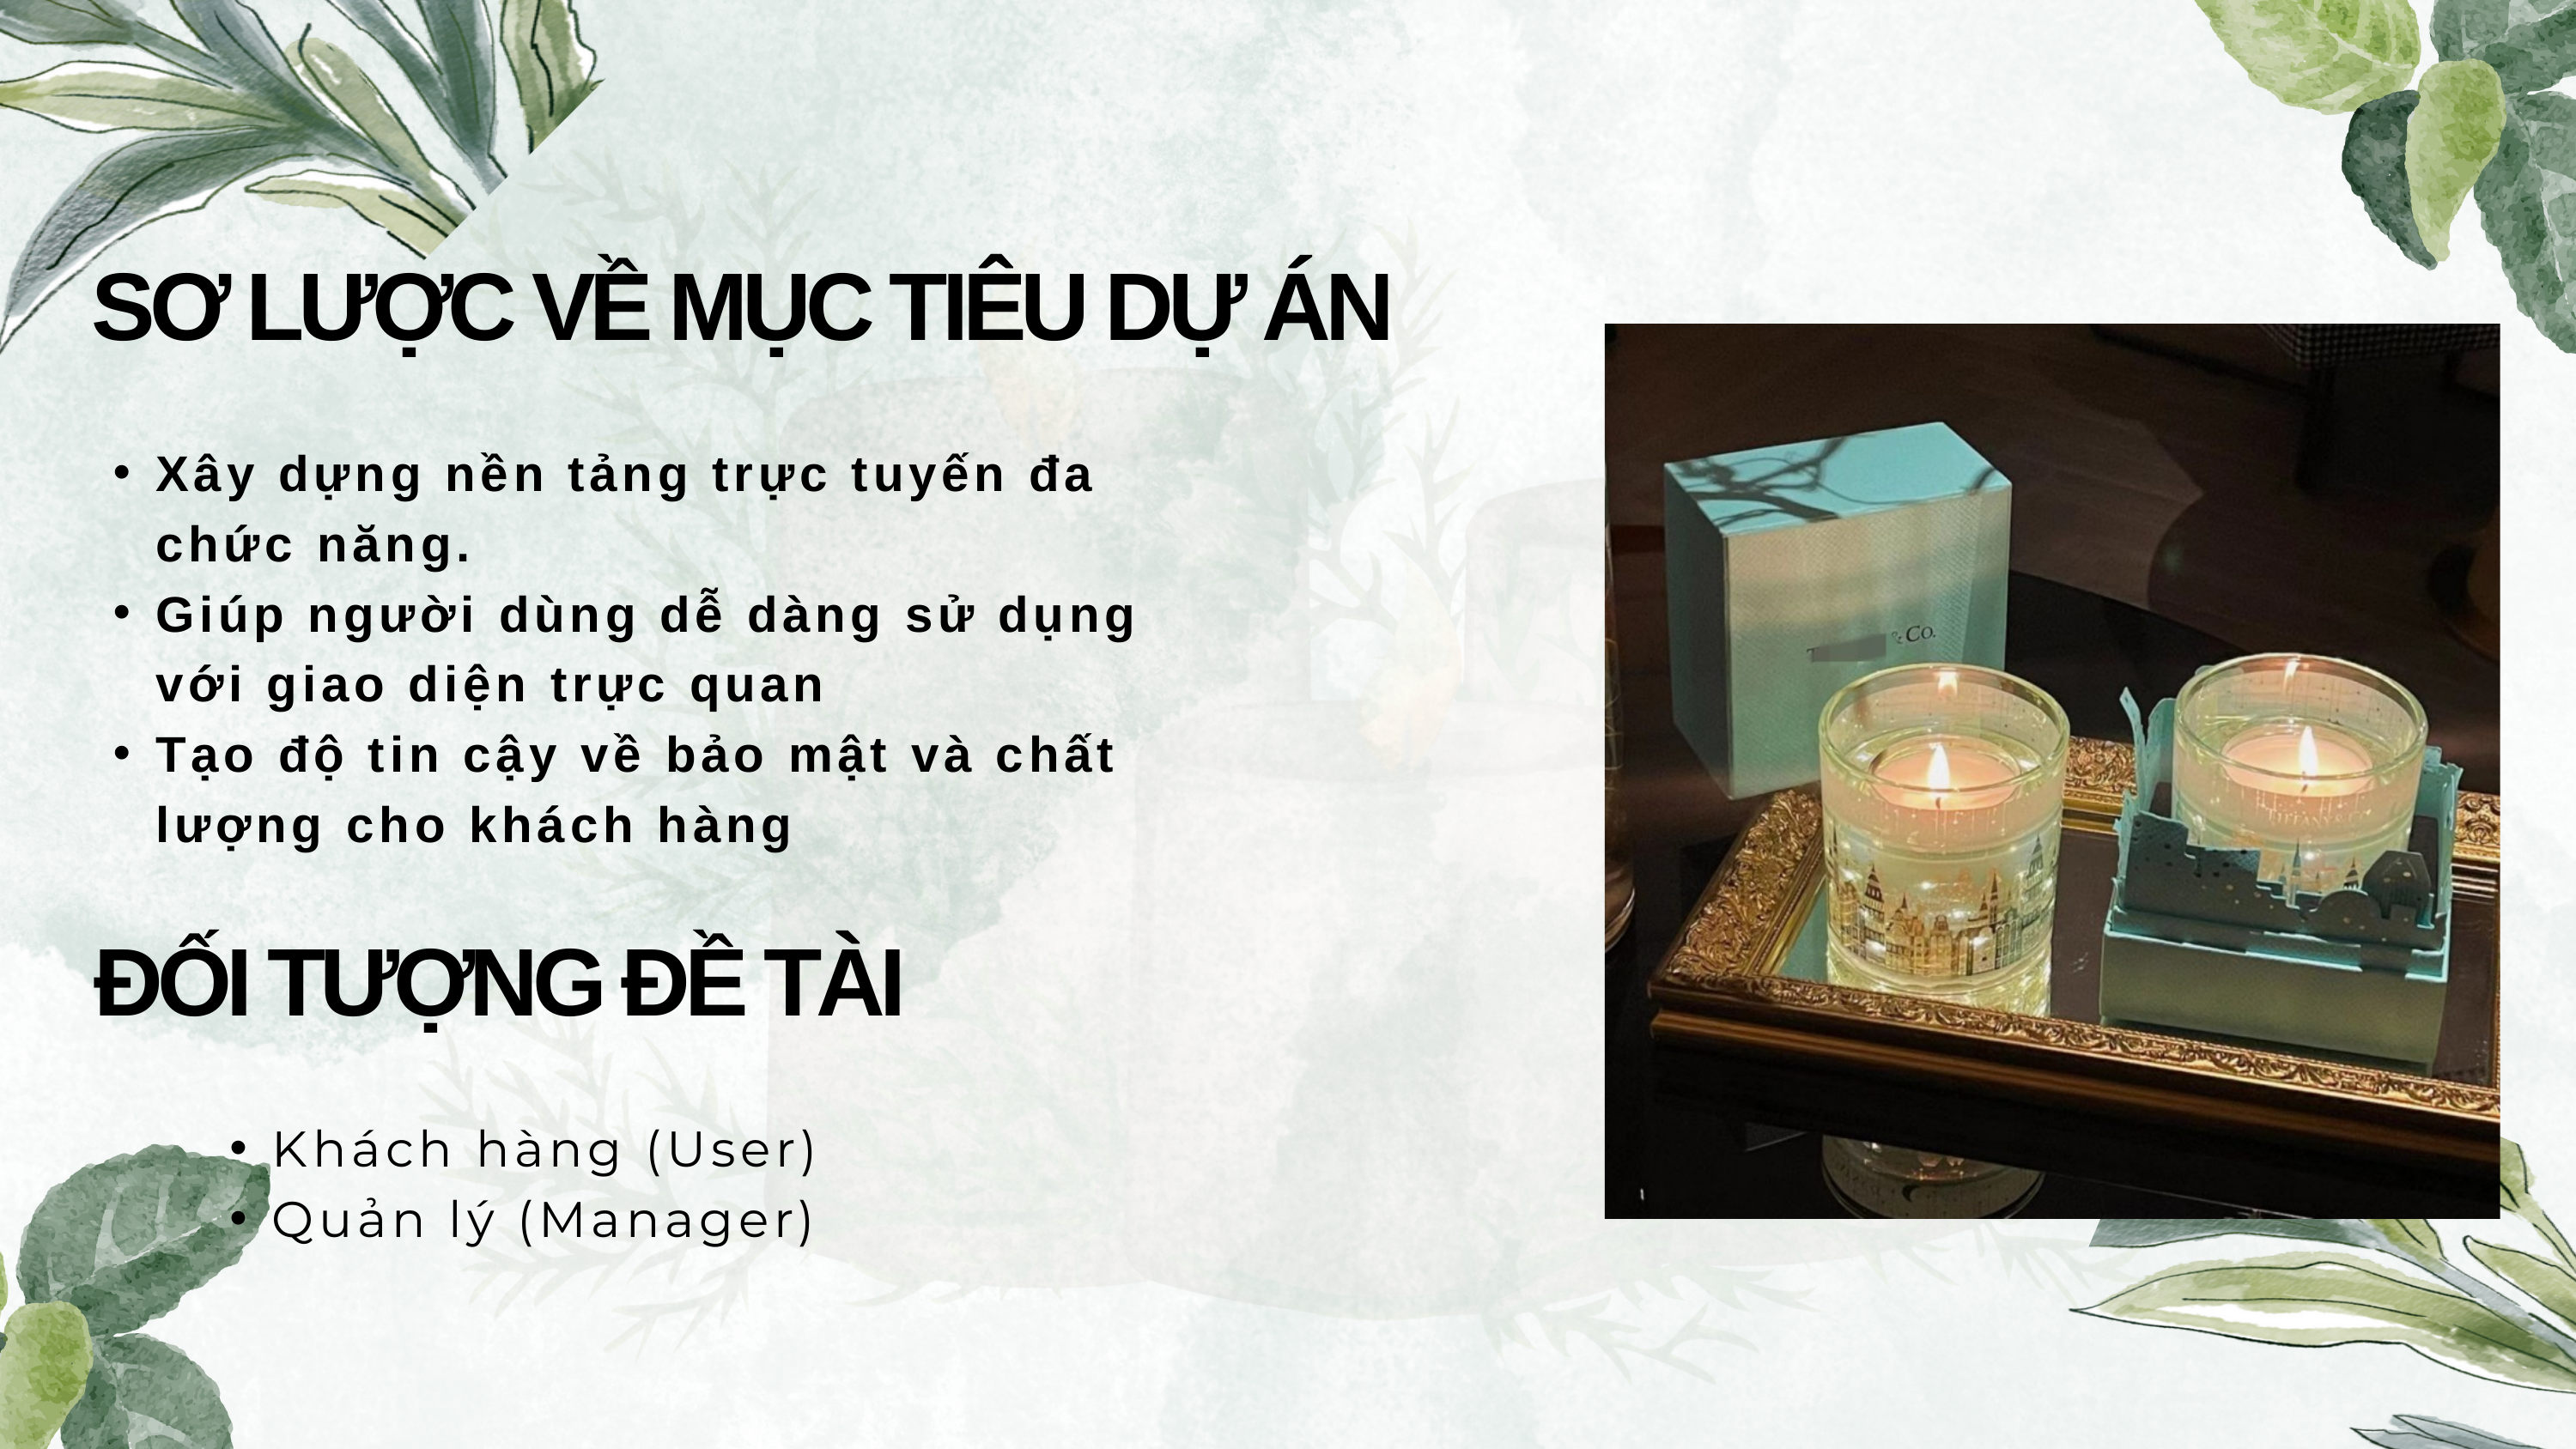

SƠ LƯỢC VỀ MỤC TIÊU DỰ ÁN

Xây dựng nền tảng trực tuyến đa chức năng.
Giúp người dùng dễ dàng sử dụng với giao diện trực quan
Tạo độ tin cậy về bảo mật và chất lượng cho khách hàng
ĐỐI TƯỢNG ĐỀ TÀI

Khách hàng (User)
Quản lý (Manager)